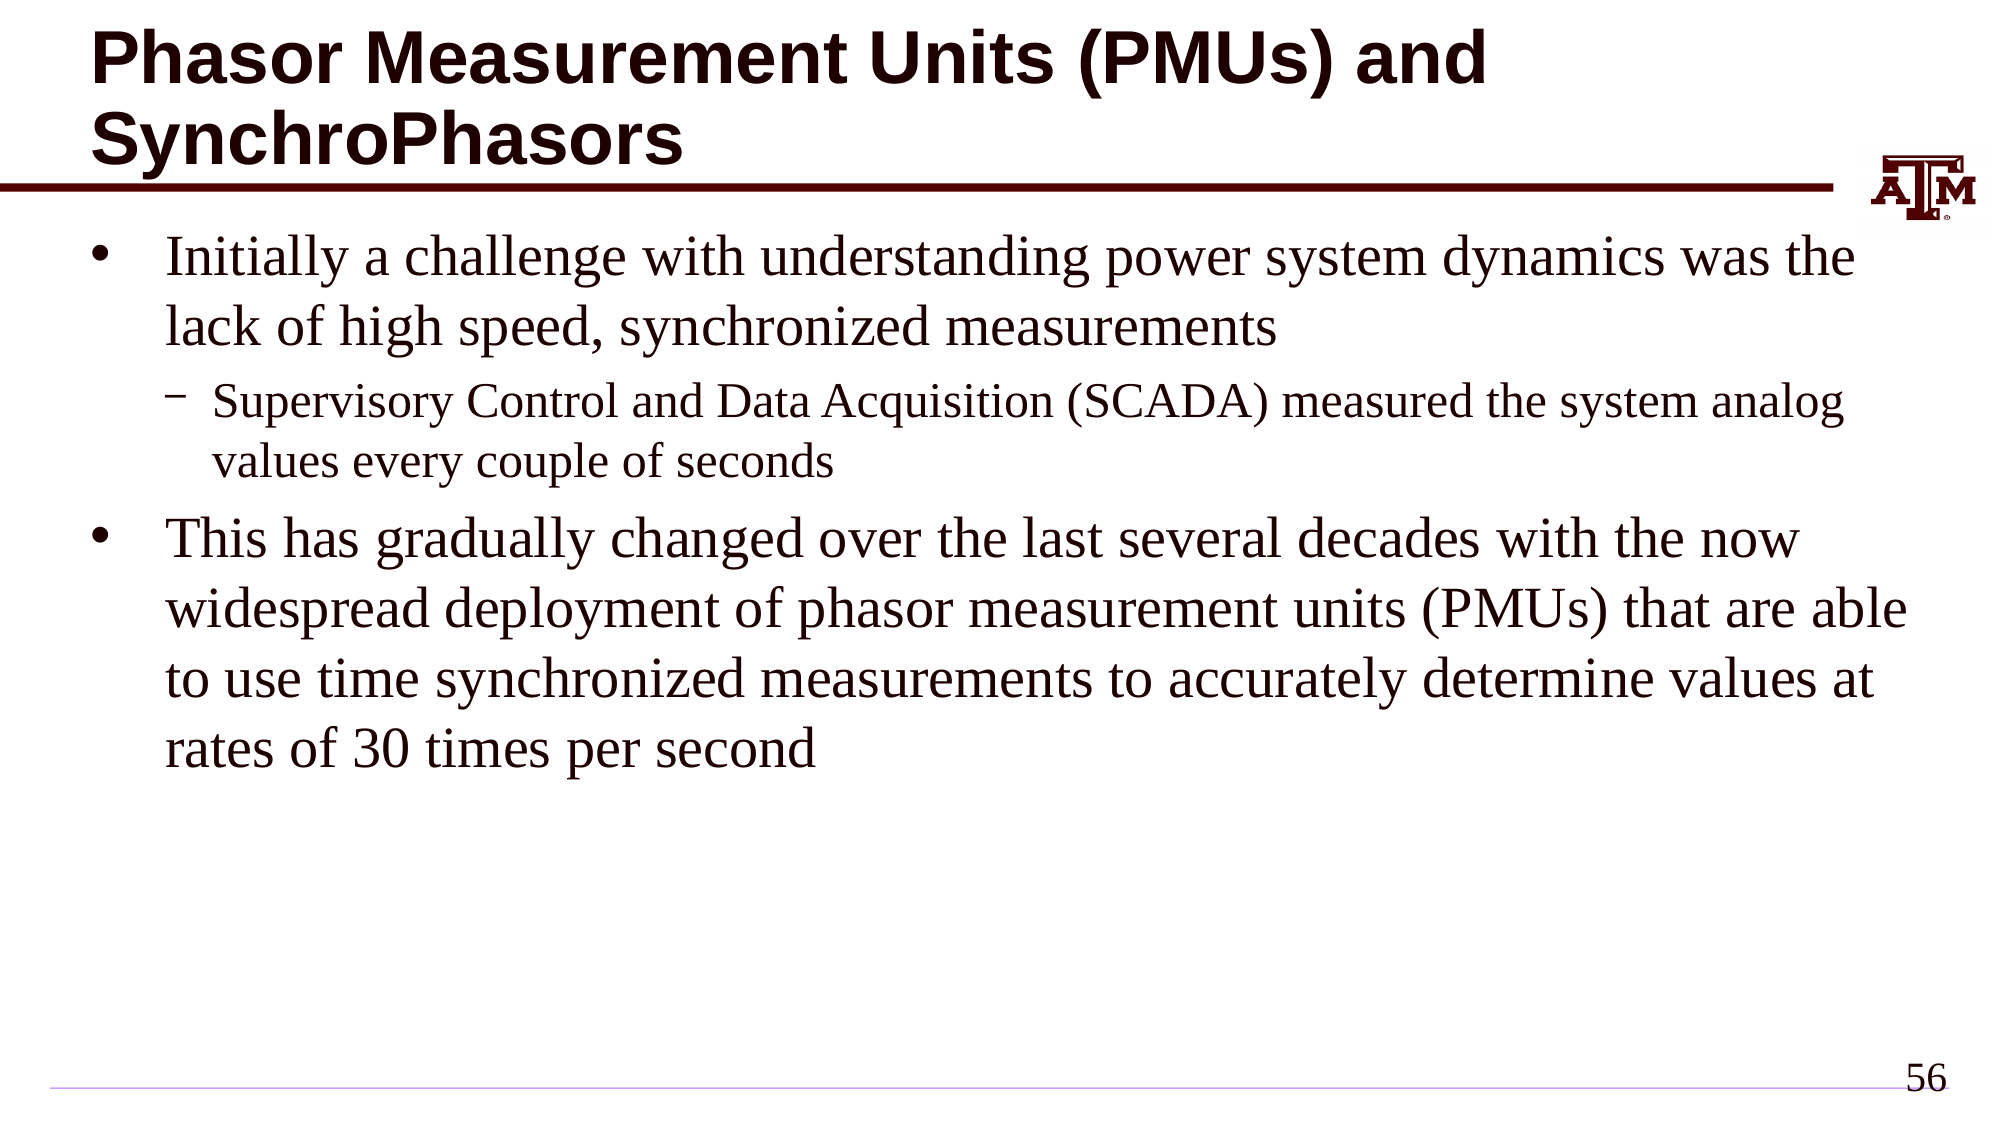

# Phasor Measurement Units (PMUs) and SynchroPhasors
Initially a challenge with understanding power system dynamics was the lack of high speed, synchronized measurements
Supervisory Control and Data Acquisition (SCADA) measured the system analog values every couple of seconds
This has gradually changed over the last several decades with the now widespread deployment of phasor measurement units (PMUs) that are able to use time synchronized measurements to accurately determine values at rates of 30 times per second
56